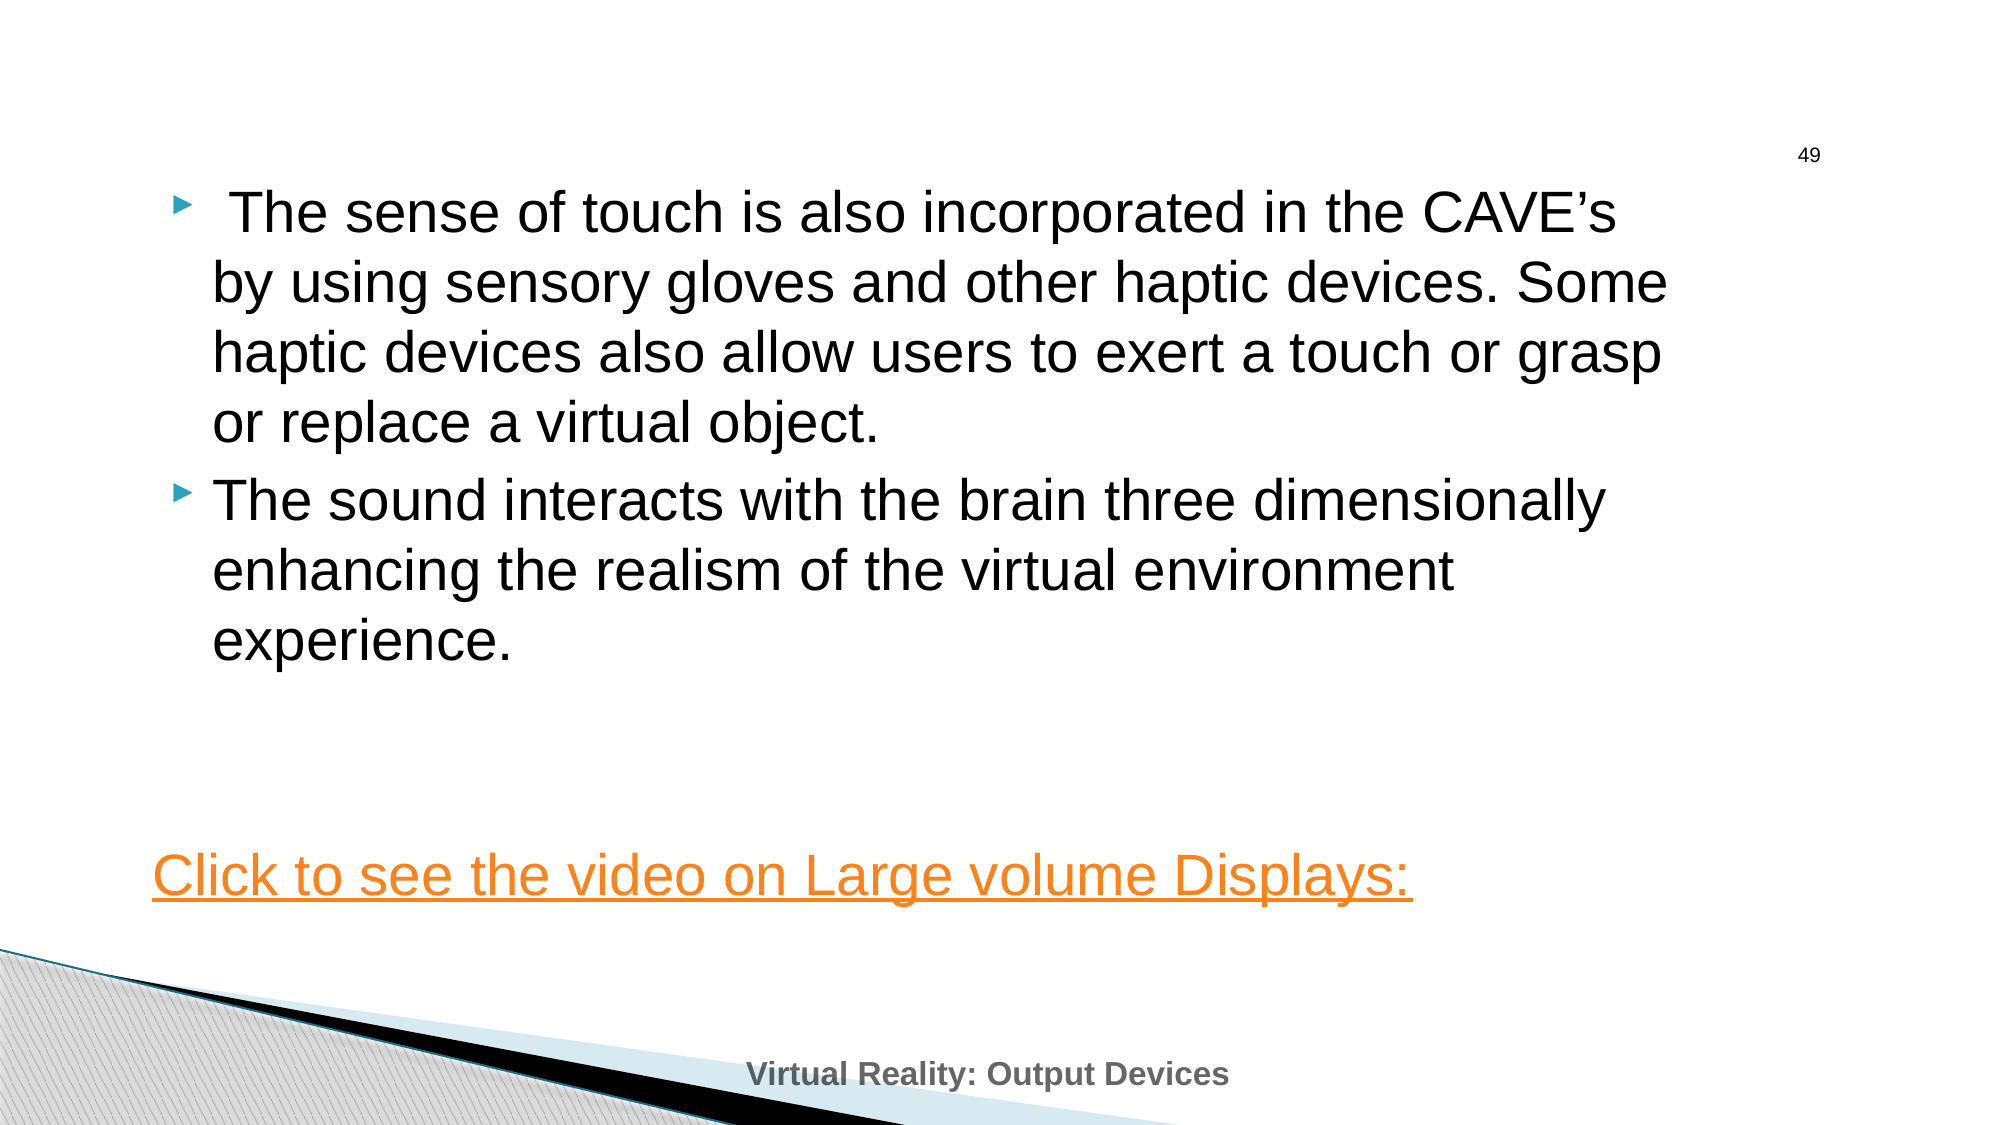

49
 The sense of touch is also incorporated in the CAVE’s by using sensory gloves and other haptic devices. Some haptic devices also allow users to exert a touch or grasp or replace a virtual object.
The sound interacts with the brain three dimensionally enhancing the realism of the virtual environment experience.

Click to see the video on Large volume Displays:
Virtual Reality: Output Devices